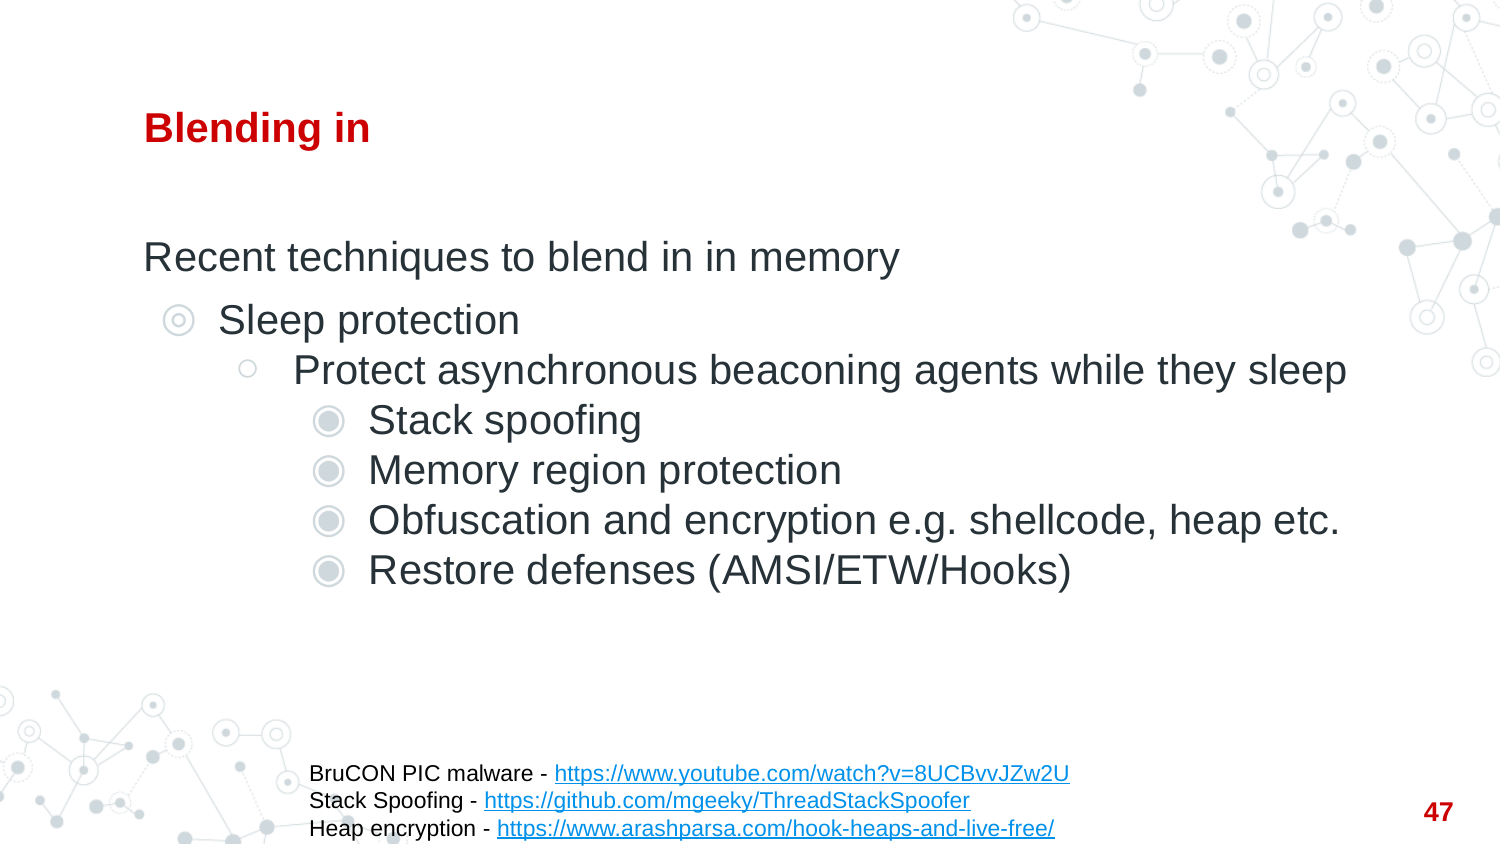

# Blending in
Recent techniques to blend in in memory
Sleep protection
Protect asynchronous beaconing agents while they sleep
Stack spoofing
Memory region protection
Obfuscation and encryption e.g. shellcode, heap etc.
Restore defenses (AMSI/ETW/Hooks)
BruCON PIC malware - https://www.youtube.com/watch?v=8UCBvvJZw2U
Stack Spoofing - https://github.com/mgeeky/ThreadStackSpoofer
Heap encryption - https://www.arashparsa.com/hook-heaps-and-live-free/
47